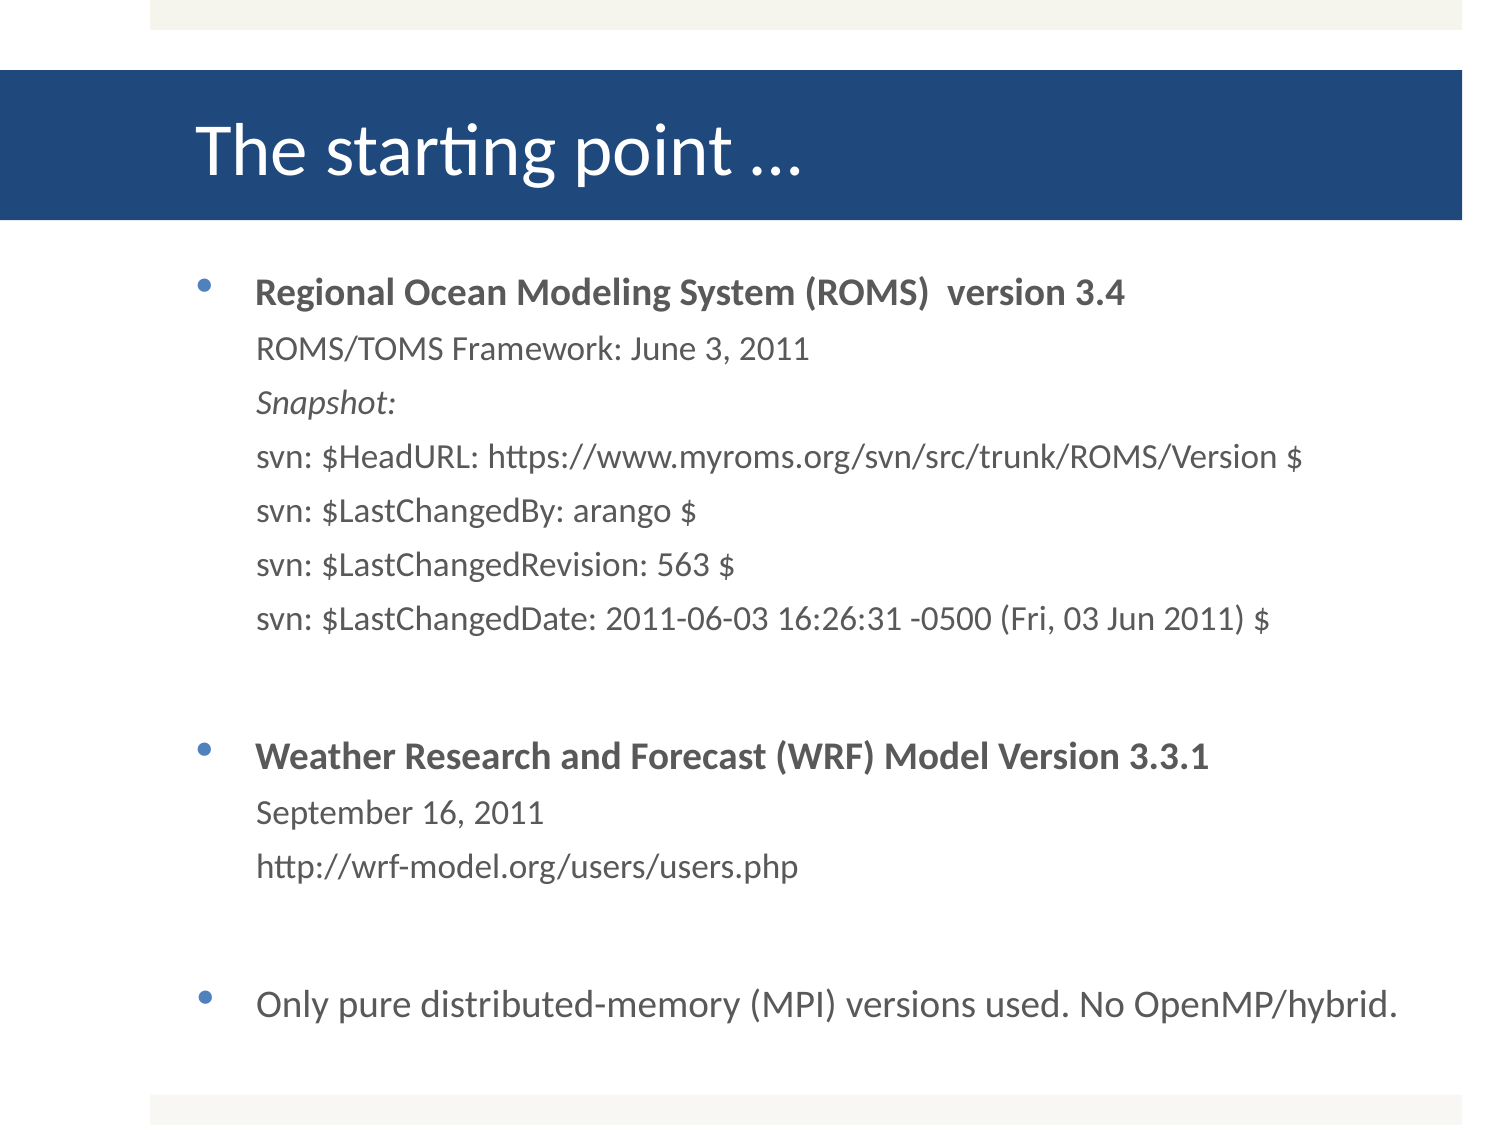

# The starting point …
Regional Ocean Modeling System (ROMS)  version 3.4
ROMS/TOMS Framework: June 3, 2011
Snapshot:
svn: $HeadURL: https://www.myroms.org/svn/src/trunk/ROMS/Version $
svn: $LastChangedBy: arango $
svn: $LastChangedRevision: 563 $
svn: $LastChangedDate: 2011-06-03 16:26:31 -0500 (Fri, 03 Jun 2011) $

Weather Research and Forecast (WRF) Model Version 3.3.1
September 16, 2011
http://wrf-model.org/users/users.php

Only pure distributed-memory (MPI) versions used. No OpenMP/hybrid.